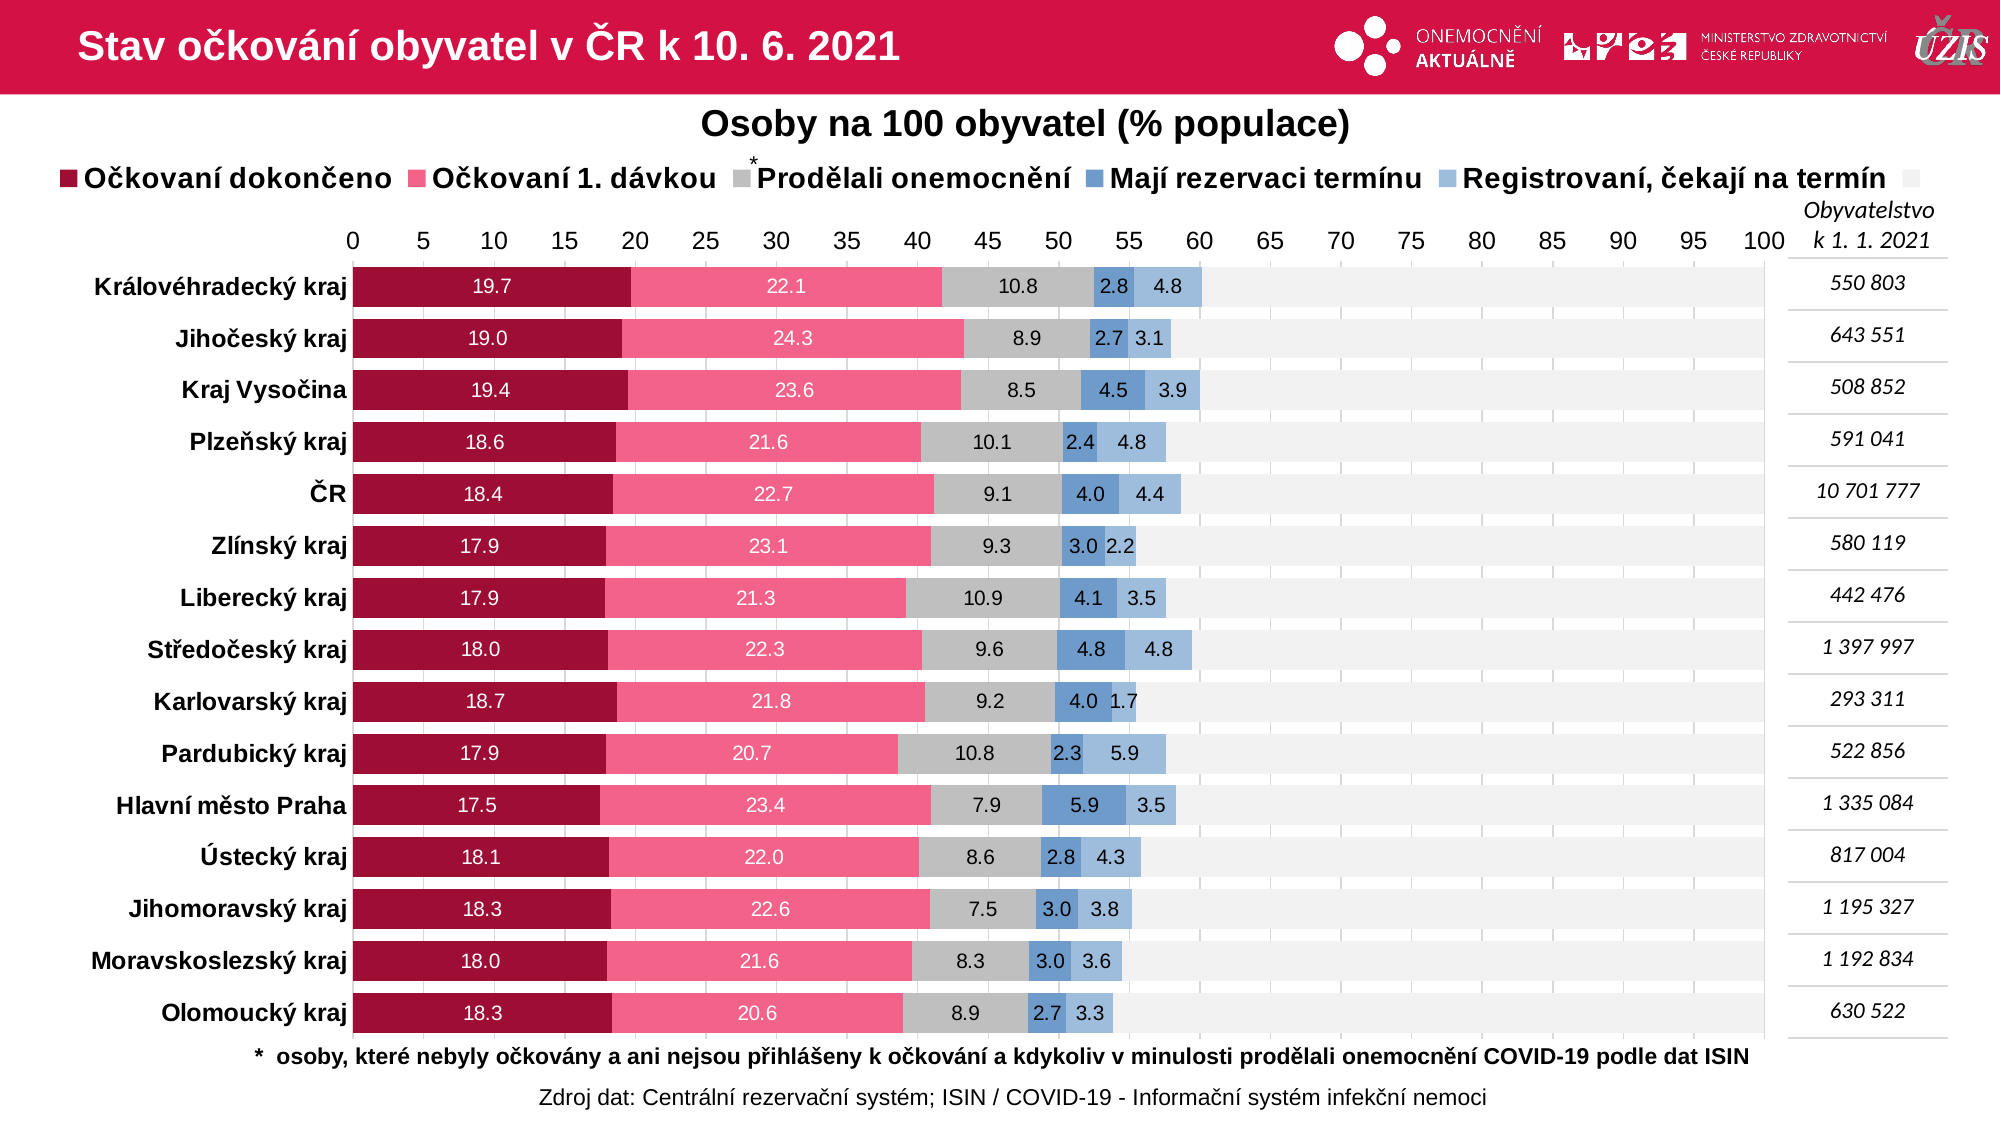

# Stav očkování obyvatel v ČR k 10. 6. 2021
Osoby na 100 obyvatel (% populace)

### Chart

| Category | Očkovaní dokončeno | Očkovaní 1. dávkou | Prodělali onemocnění | Mají rezervaci termínu | Registrovaní, čekají na termín |   |
|---|---|---|---|---|---|---|
| Královéhradecký kraj | 19.6518537 | 22.061427 | 10.758474 | 2.839854 | 4.80752647 | 39.8808648 |
| Jihočeský kraj | 19.0183839 | 24.252779 | 8.9307607 | 2.673137 | 3.07061911 | 42.0543205 |
| Kraj Vysočina | 19.4496632 | 23.625337 | 8.5335225 | 4.478709 | 3.94790627 | 39.9648621 |
| Plzeňský kraj | 18.6147831 | 21.607638 | 10.084241 | 2.435702 | 4.84061173 | 42.4170235 |
| ČR | 18.3924128 | 22.735916 | 9.0891167 | 4.03106 | 4.40352102 | 41.3479743 |
| Zlínský kraj | 17.883055 | 23.071473 | 9.2591348 | 3.041617 | 2.18351752 | 44.5612021 |
| Liberecký kraj | 17.8717038 | 21.285222 | 10.910196 | 4.069825 | 3.45306864 | 42.4099838 |
| Středočeský kraj | 18.0357326 | 22.259204 | 9.5842838 | 4.813029 | 4.76174126 | 40.5460098 |
| Karlovarský kraj | 18.7159704 | 21.808592 | 9.2113831 | 4.008714 | 1.69683374 | 44.5585062 |
| Pardubický kraj | 17.882744 | 20.727122 | 10.84027 | 2.281508 | 5.87657022 | 42.3917866 |
| Hlavní město Praha | 17.5167255 | 23.390738 | 7.9342573 | 5.941274 | 3.52412283 | 41.6928822 |
| Ústecký kraj | 18.0899971 | 22.025106 | 8.6443885 | 2.785298 | 4.27194971 | 44.1832598 |
| Jihomoravský kraj | 18.273326 | 22.579344 | 7.5071508 | 2.974667 | 3.82179939 | 44.8437122 |
| Moravskoslezský kraj | 17.9887562 | 21.572574 | 8.3475991 | 2.983902 | 3.57082377 | 45.5363445 |
| Olomoucký kraj | 18.3375045 | 20.598012 | 8.8816885 | 2.705377 | 3.34262722 | 46.1347899 |
*
Obyvatelstvo
k 1. 1. 2021
| 550 803 |
| --- |
| 643 551 |
| 508 852 |
| 591 041 |
| 10 701 777 |
| 580 119 |
| 442 476 |
| 1 397 997 |
| 293 311 |
| 522 856 |
| 1 335 084 |
| 817 004 |
| 1 195 327 |
| 1 192 834 |
| 630 522 |
*  osoby, které nebyly očkovány a ani nejsou přihlášeny k očkování a kdykoliv v minulosti prodělali onemocnění COVID-19 podle dat ISIN
Zdroj dat: Centrální rezervační systém; ISIN / COVID-19 - Informační systém infekční nemoci